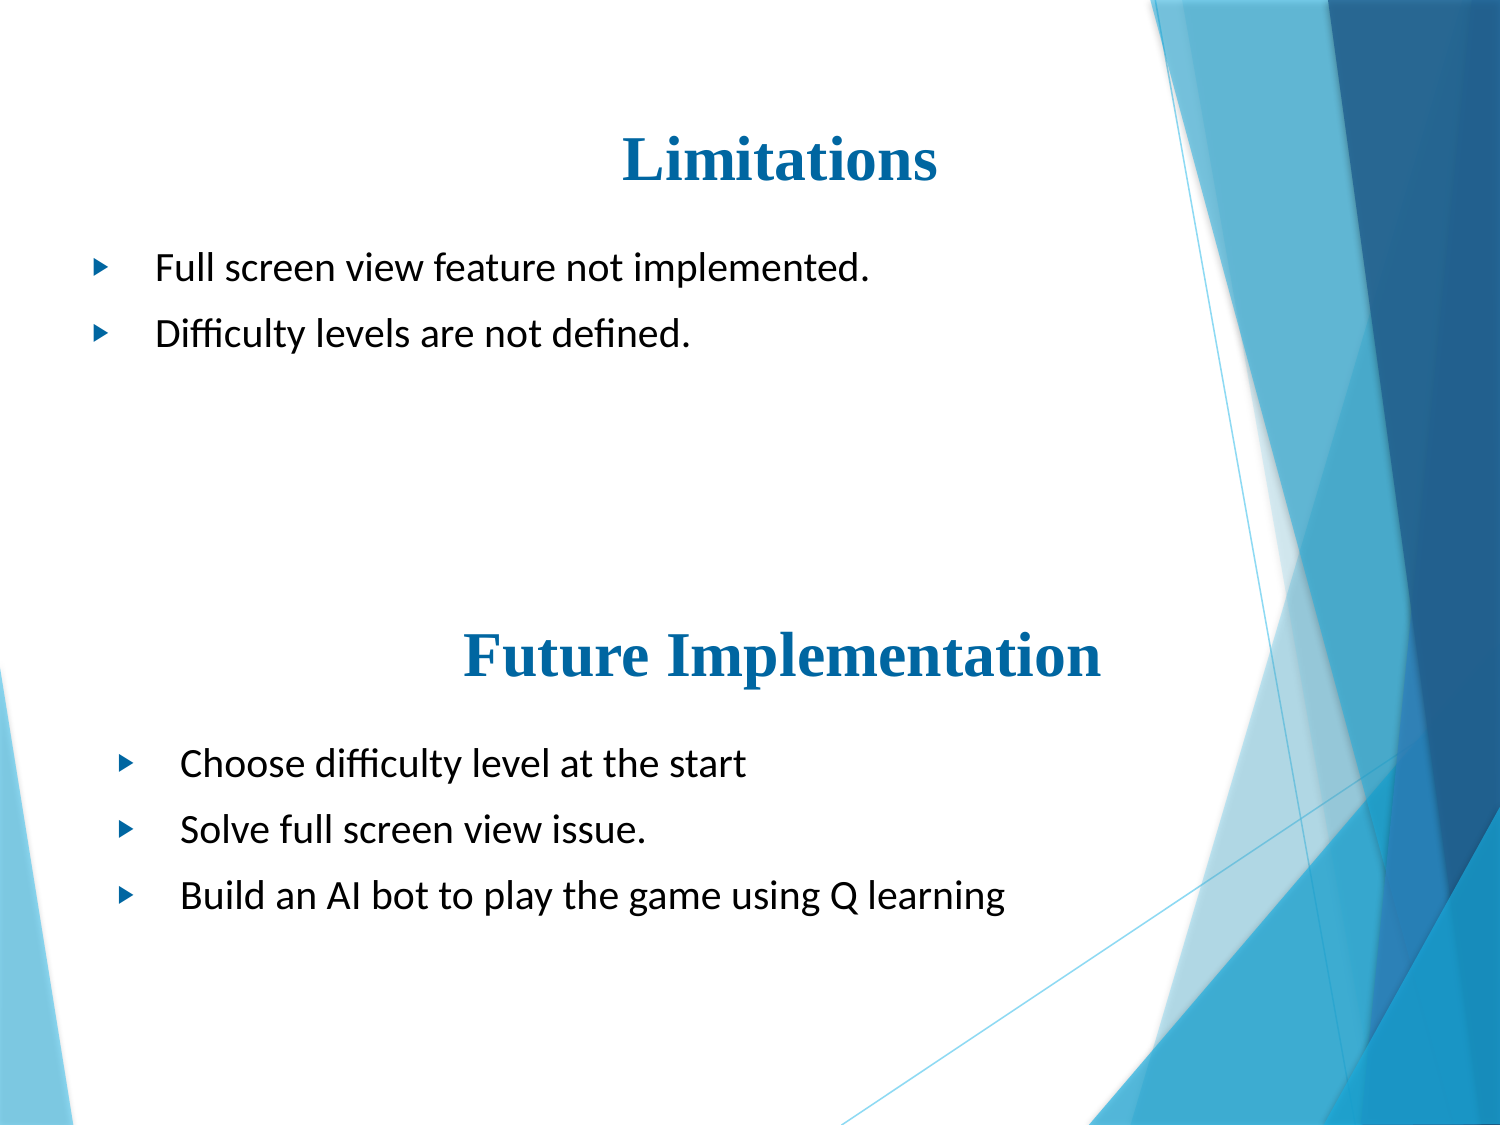

Limitations

Full screen view feature not implemented.
Difficulty levels are not defined.

Future Implementation
Choose difficulty level at the start
Solve full screen view issue.
Build an AI bot to play the game using Q learning